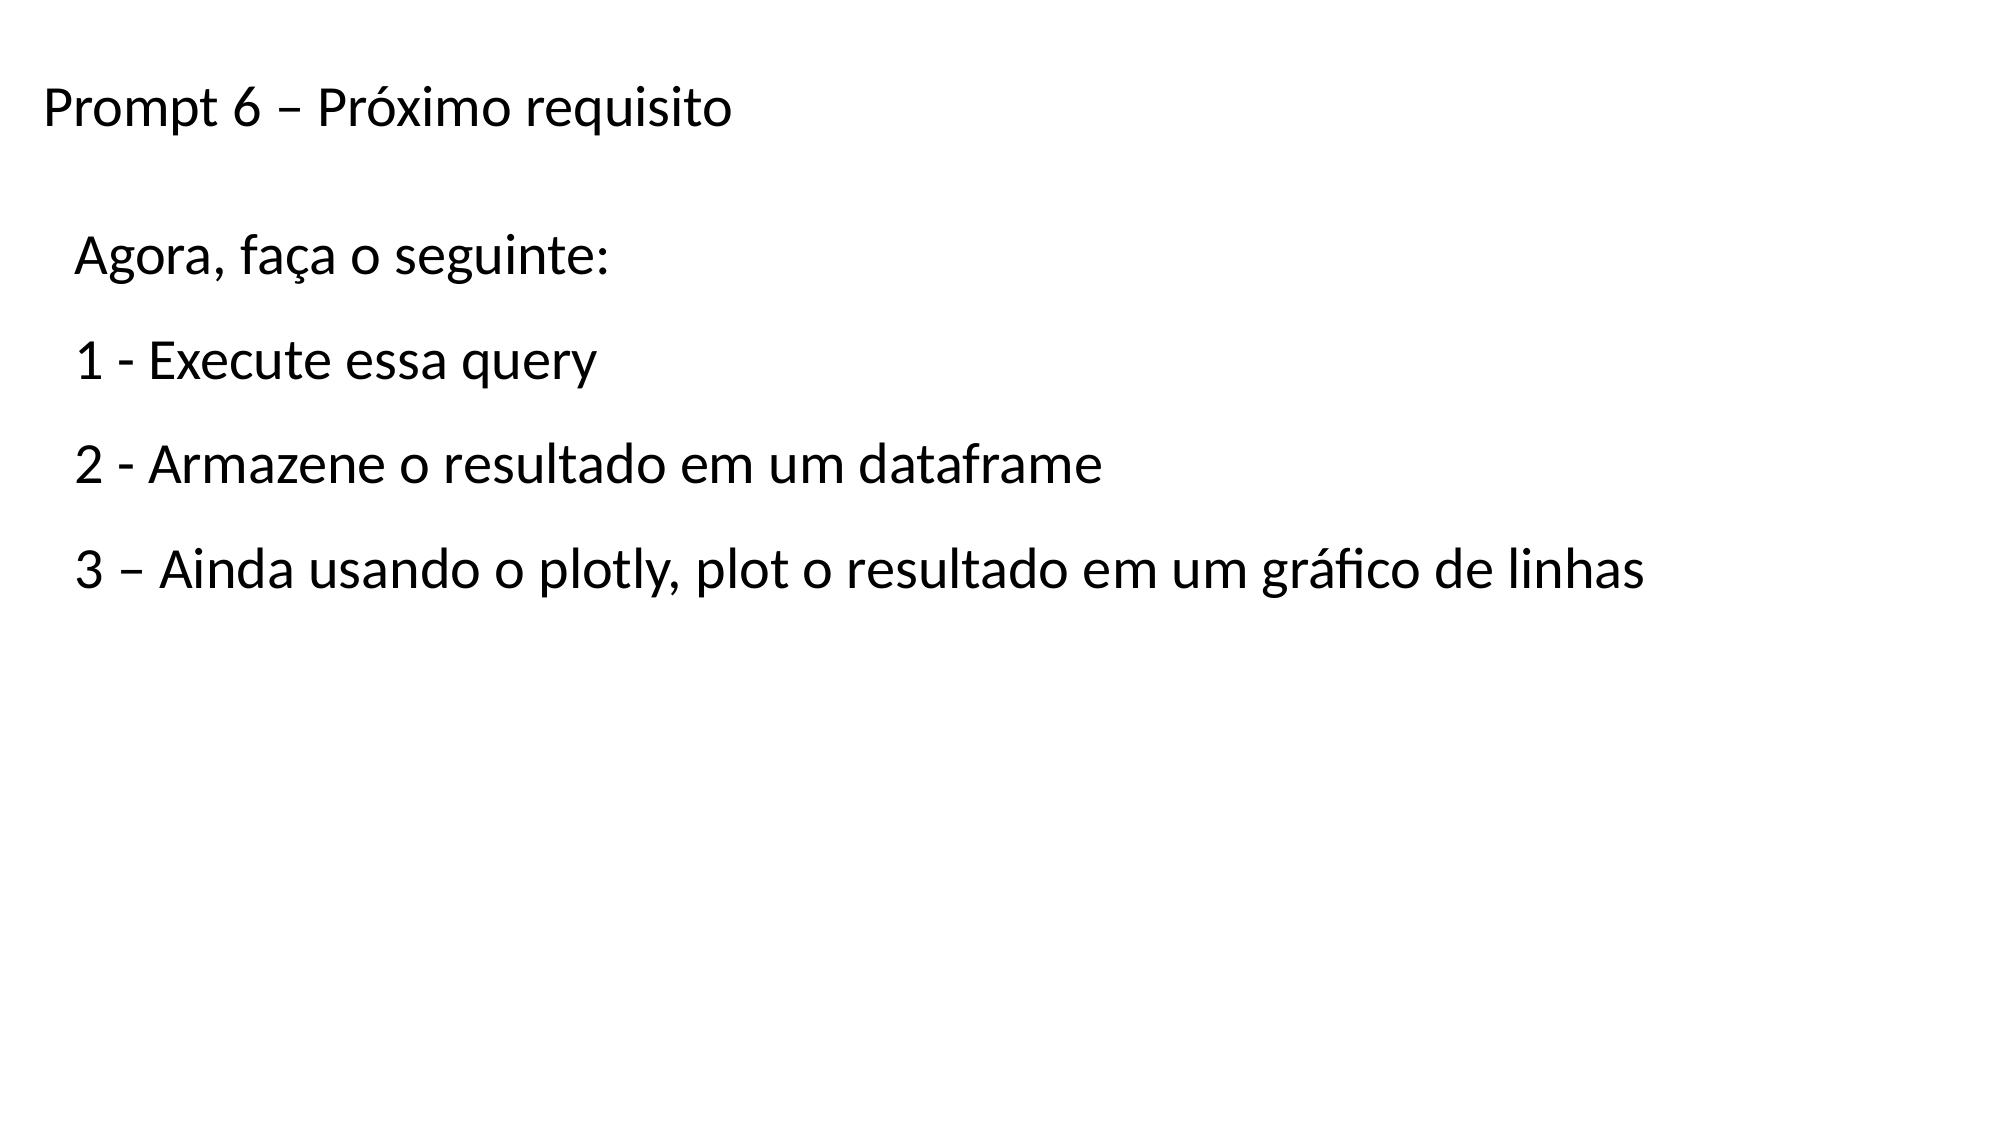

Prompt 6 – Próximo requisito
Agora, faça o seguinte:
1 - Execute essa query
2 - Armazene o resultado em um dataframe
3 – Ainda usando o plotly, plot o resultado em um gráfico de linhas